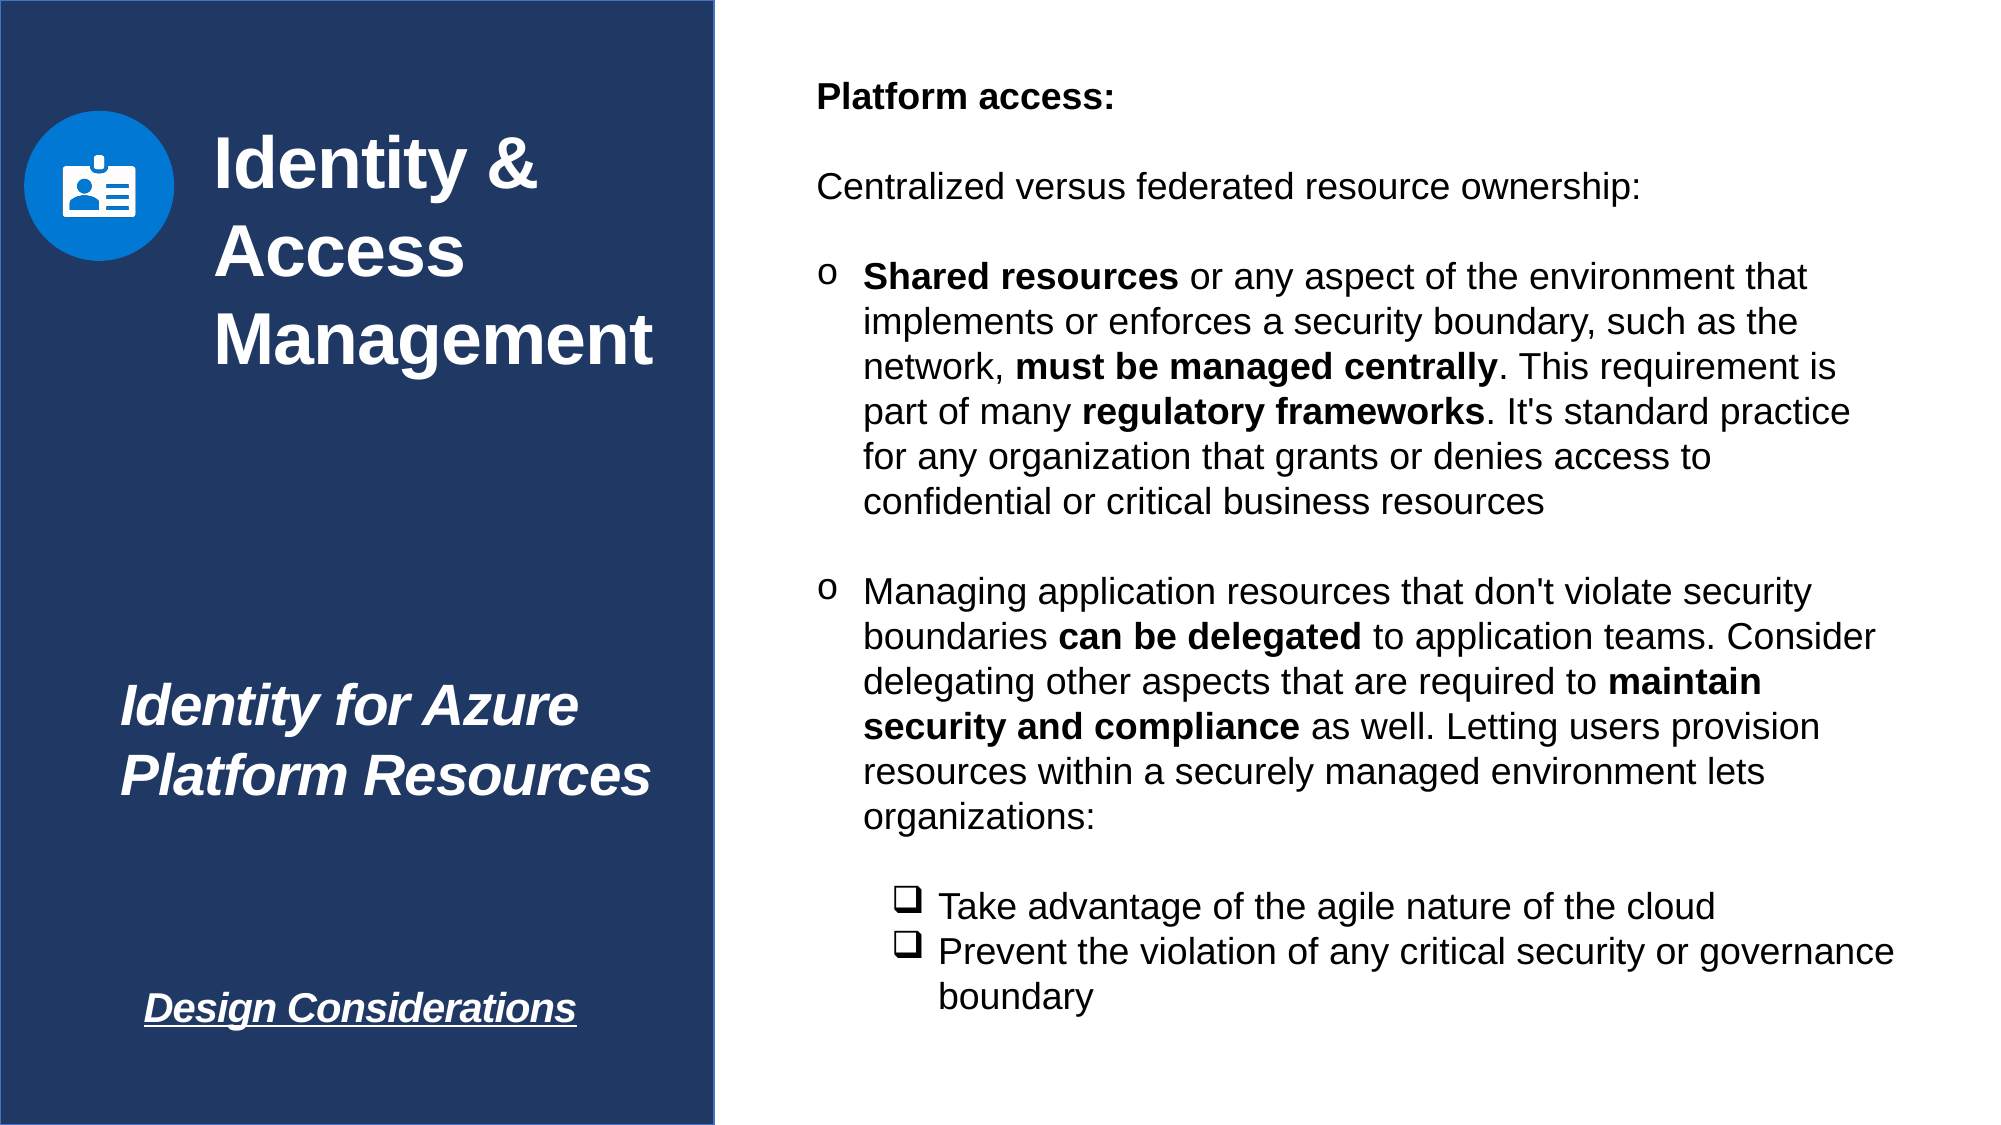

Platform access:

Centralized versus federated resource ownership:

Shared resources or any aspect of the environment that implements or enforces a security boundary, such as the network, must be managed centrally. This requirement is part of many regulatory frameworks. It's standard practice for any organization that grants or denies access to confidential or critical business resources

Managing application resources that don't violate security boundaries can be delegated to application teams. Consider delegating other aspects that are required to maintain security and compliance as well. Letting users provision resources within a securely managed environment lets organizations:

Take advantage of the agile nature of the cloud
Prevent the violation of any critical security or governance boundary

Identity & Access Management
Identity for Azure Platform Resources

Design Considerations